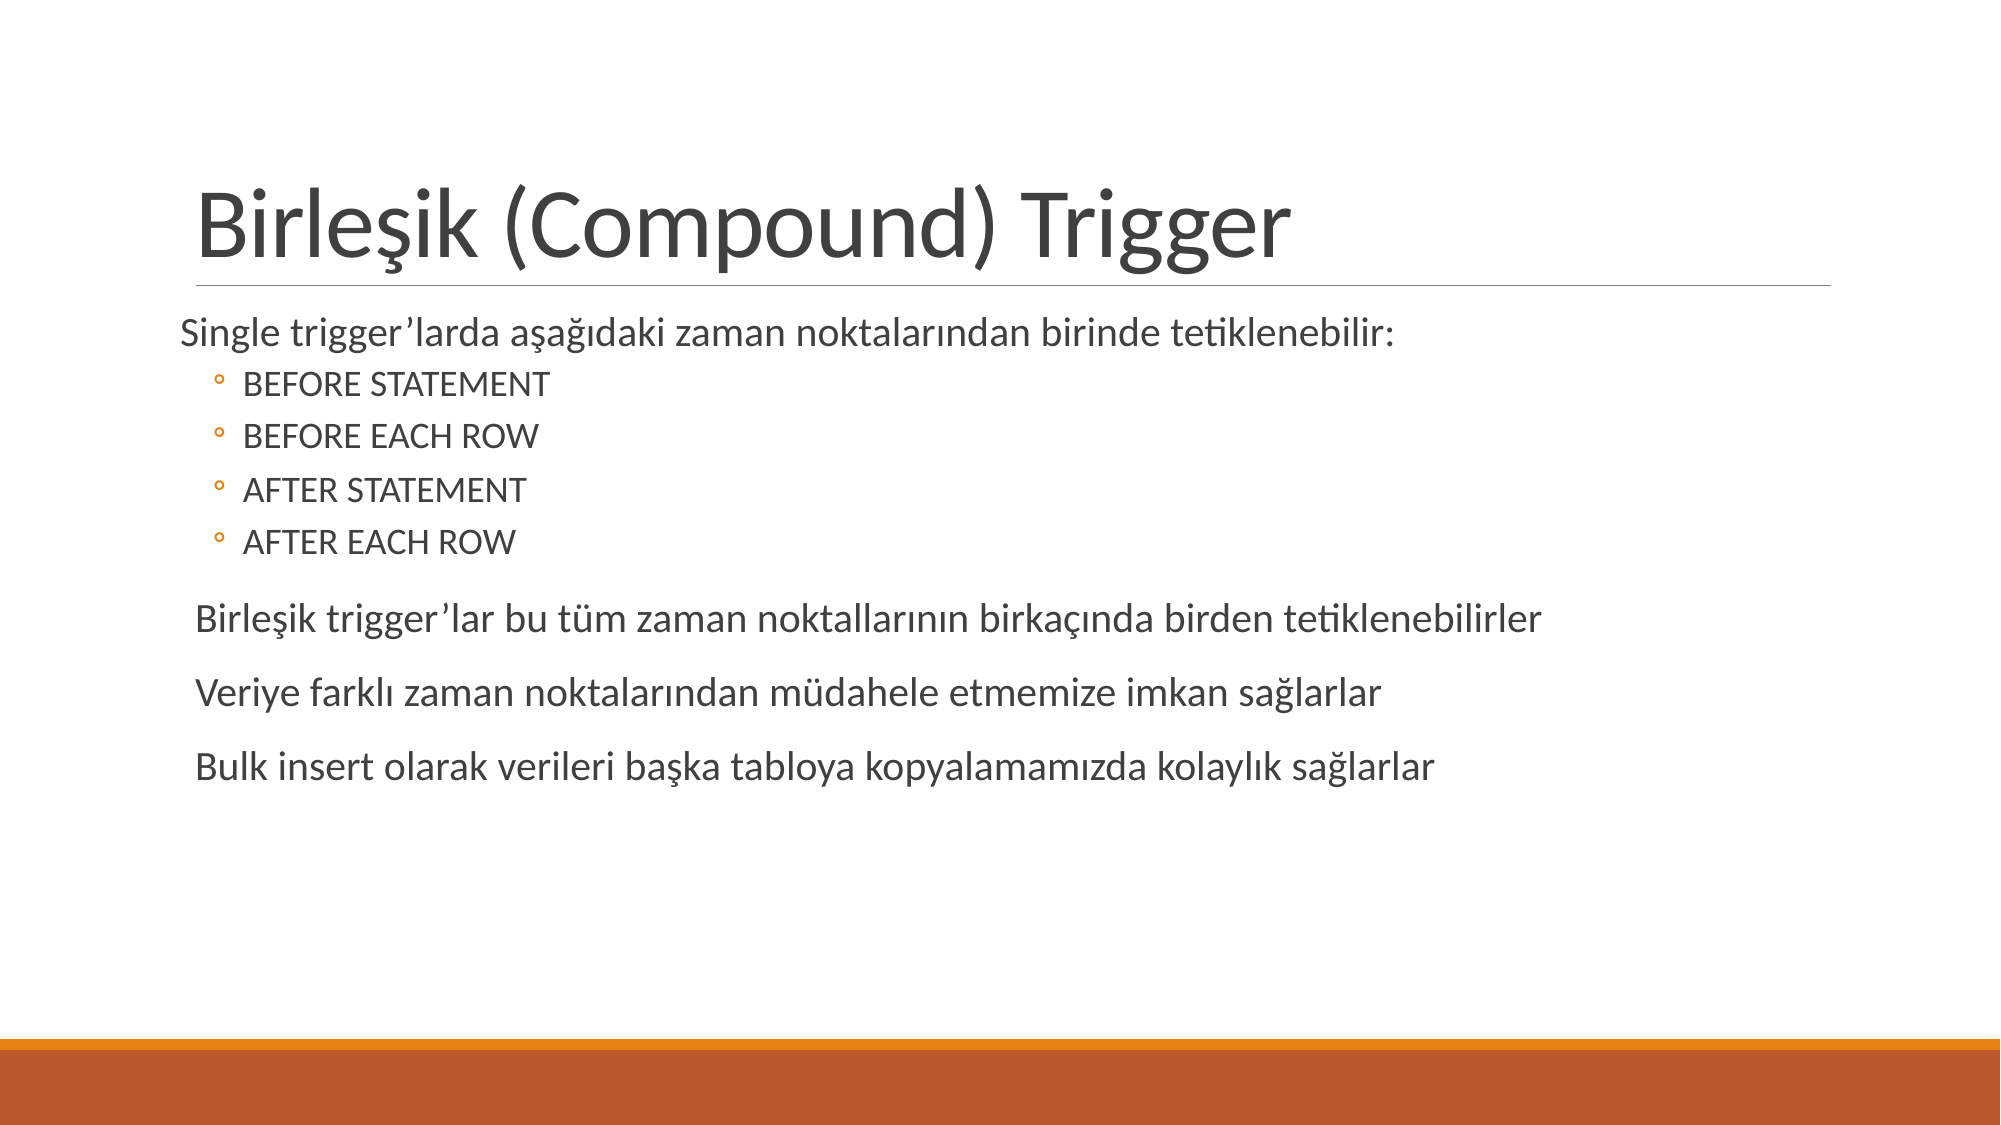

# Birleşik (Compound) Trigger
Single trigger’larda aşağıdaki zaman noktalarından birinde tetiklenebilir:
BEFORE STATEMENT
BEFORE EACH ROW
AFTER STATEMENT
AFTER EACH ROW
Birleşik trigger’lar bu tüm zaman noktallarının birkaçında birden tetiklenebilirler
Veriye farklı zaman noktalarından müdahele etmemize imkan sağlarlar
Bulk insert olarak verileri başka tabloya kopyalamamızda kolaylık sağlarlar